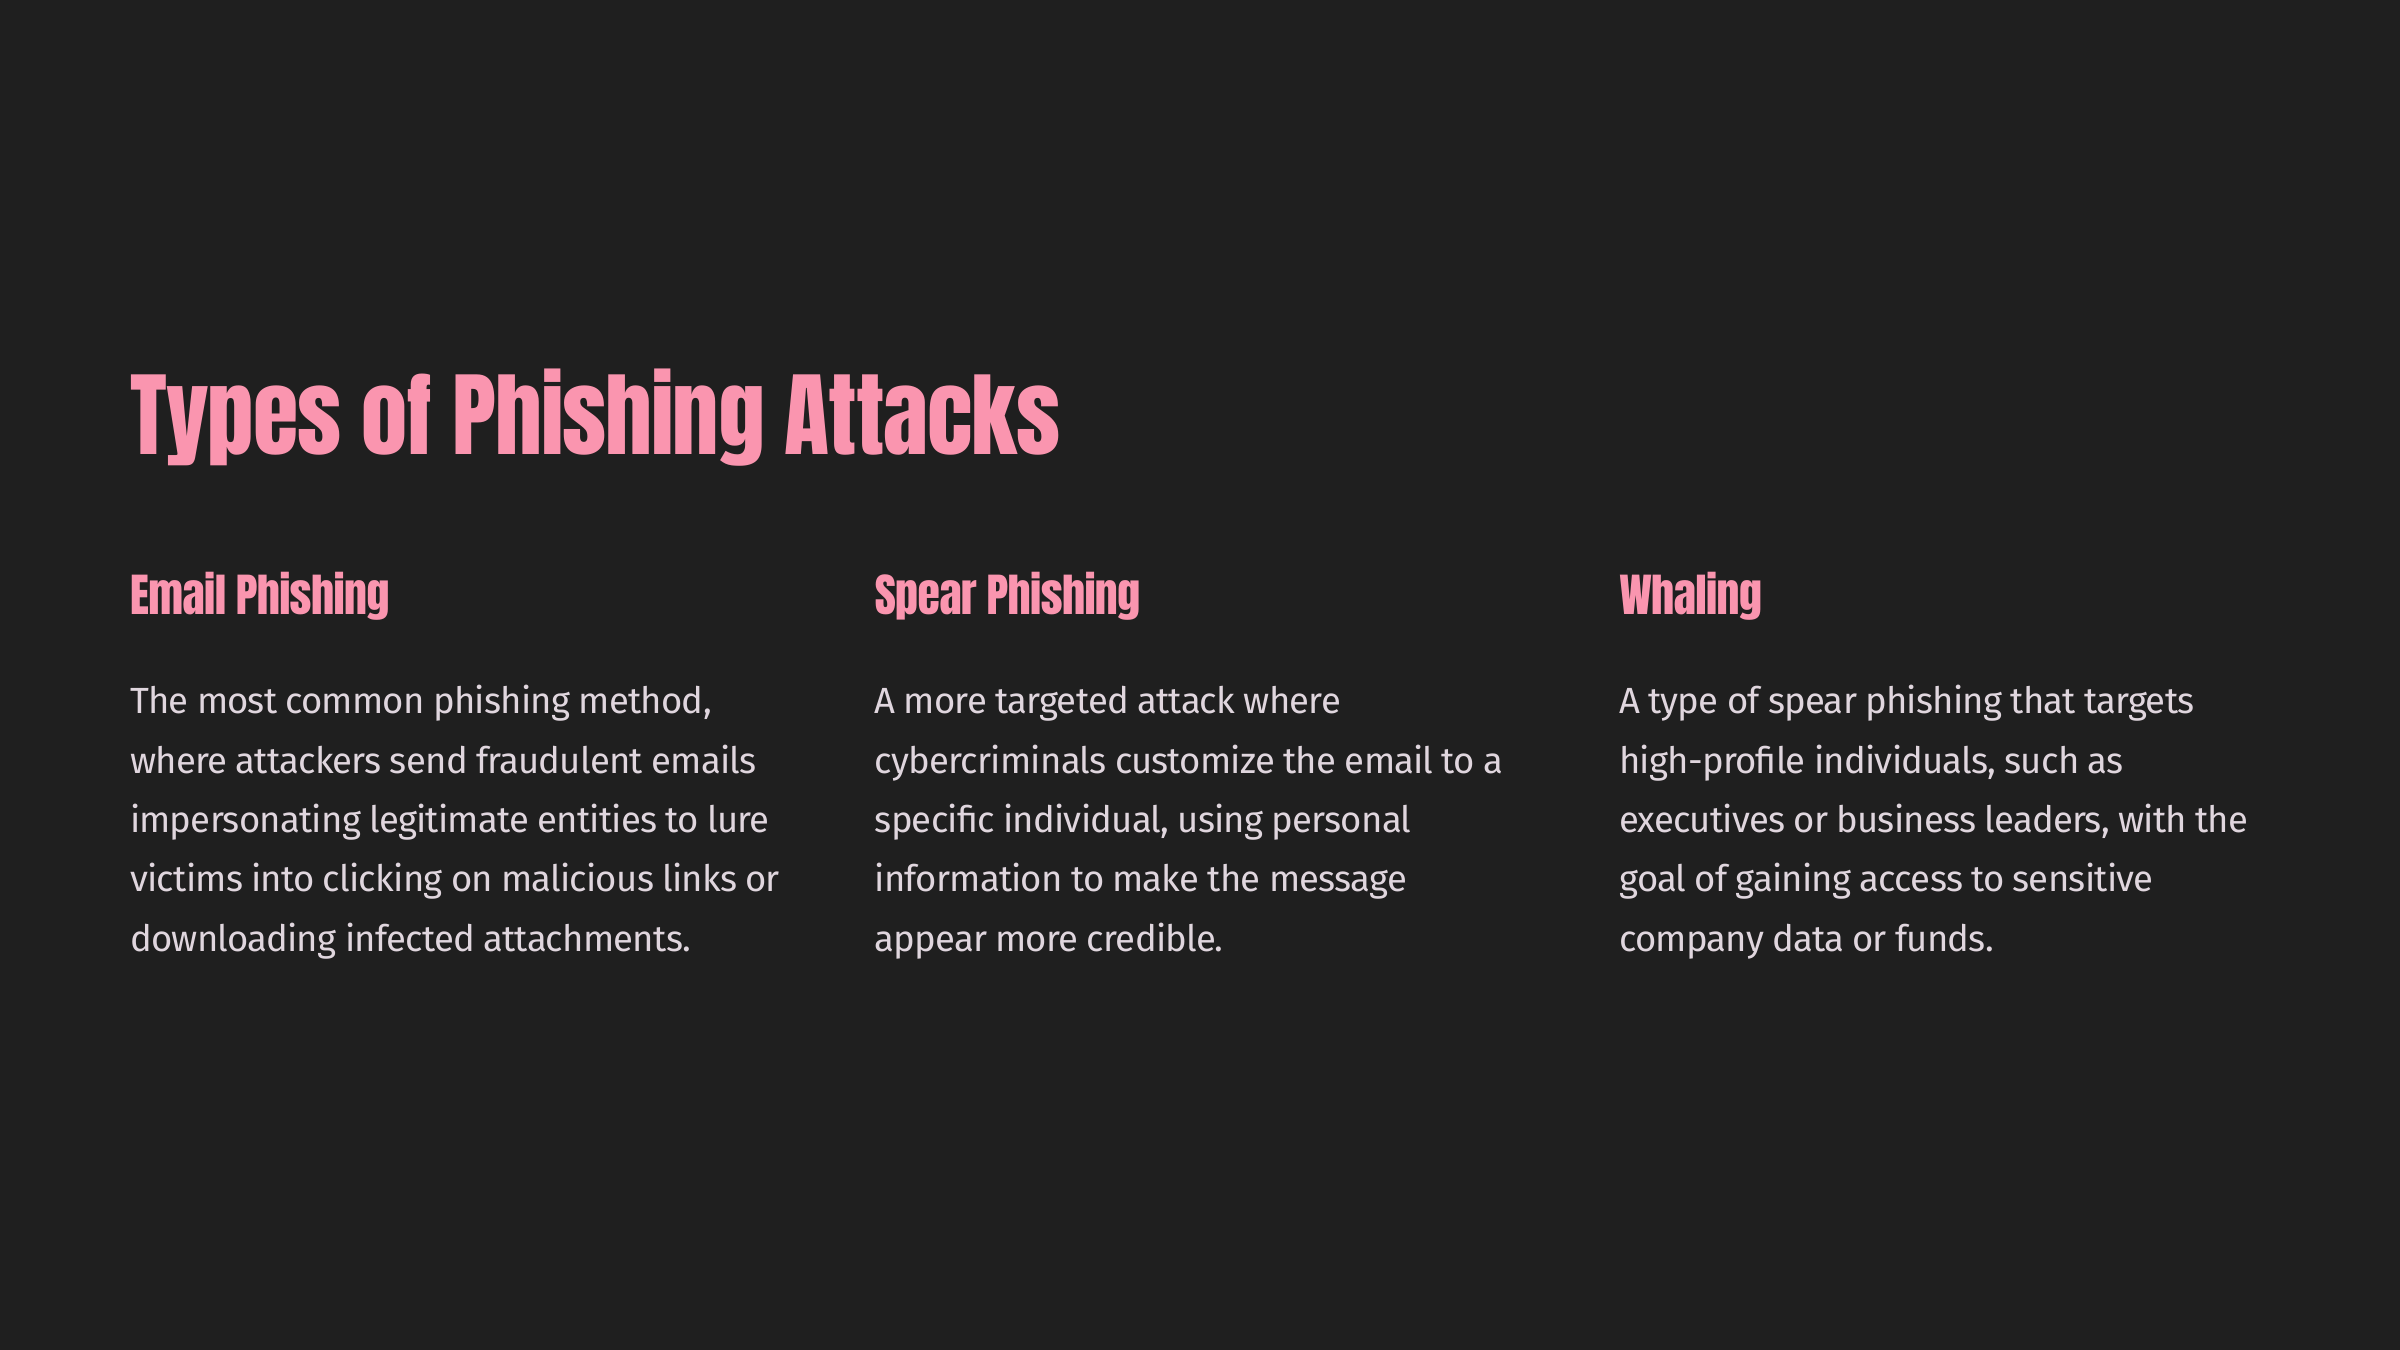

Types of Phishing Attacks
Email Phishing
Spear Phishing
Whaling
The most common phishing method, where attackers send fraudulent emails impersonating legitimate entities to lure victims into clicking on malicious links or downloading infected attachments.
A more targeted attack where cybercriminals customize the email to a specific individual, using personal information to make the message appear more credible.
A type of spear phishing that targets high-profile individuals, such as executives or business leaders, with the goal of gaining access to sensitive company data or funds.